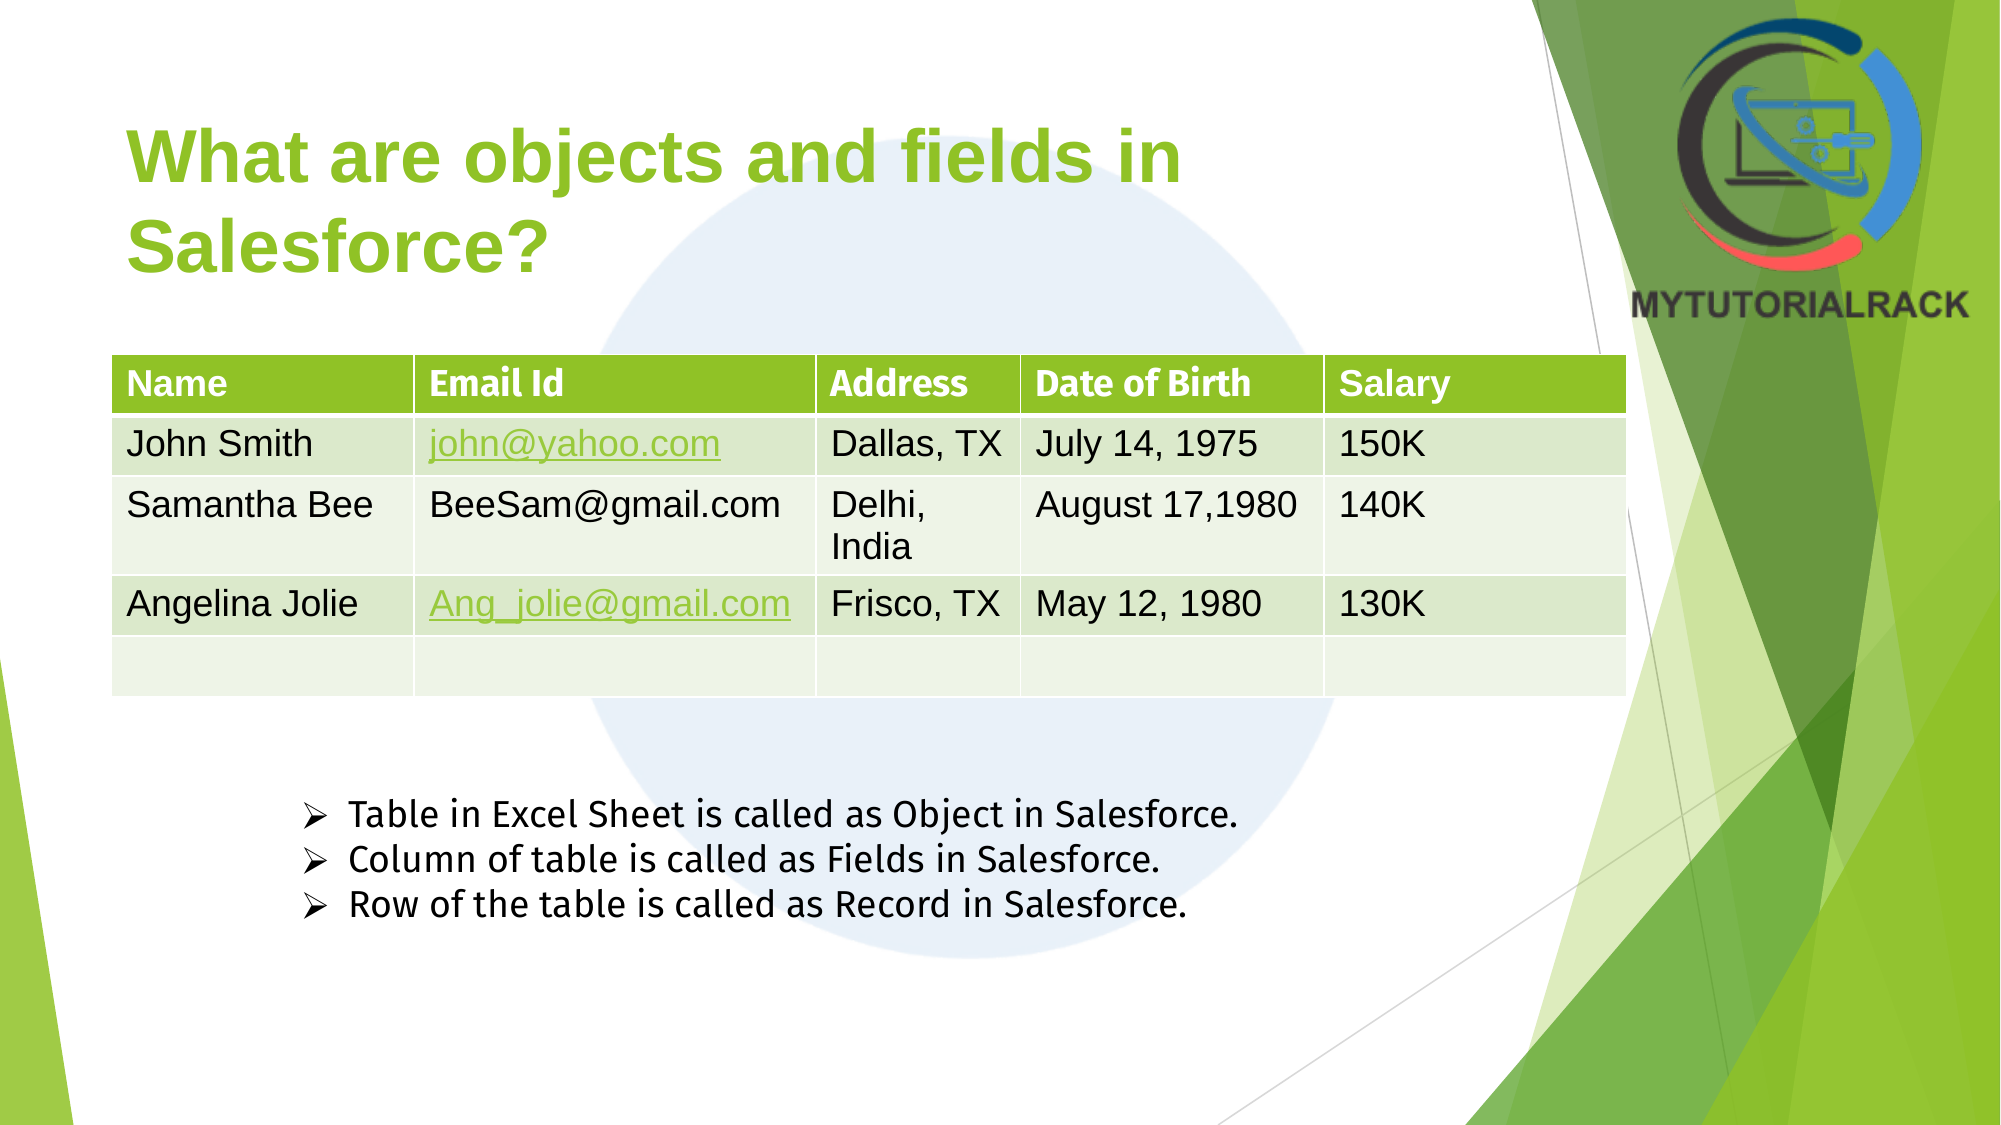

# What are objects and fields in Salesforce?
| Name | Email Id | Address | Date of Birth | Salary |
| --- | --- | --- | --- | --- |
| John Smith | john@yahoo.com | Dallas, TX | July 14, 1975 | 150K |
| Samantha Bee | BeeSam@gmail.com | Delhi, India | August 17,1980 | 140K |
| Angelina Jolie | Ang\_jolie@gmail.com | Frisco, TX | May 12, 1980 | 130K |
|  |  |  |  |  |
Table in Excel Sheet is called as Object in Salesforce.
Column of table is called as Fields in Salesforce.
Row of the table is called as Record in Salesforce.